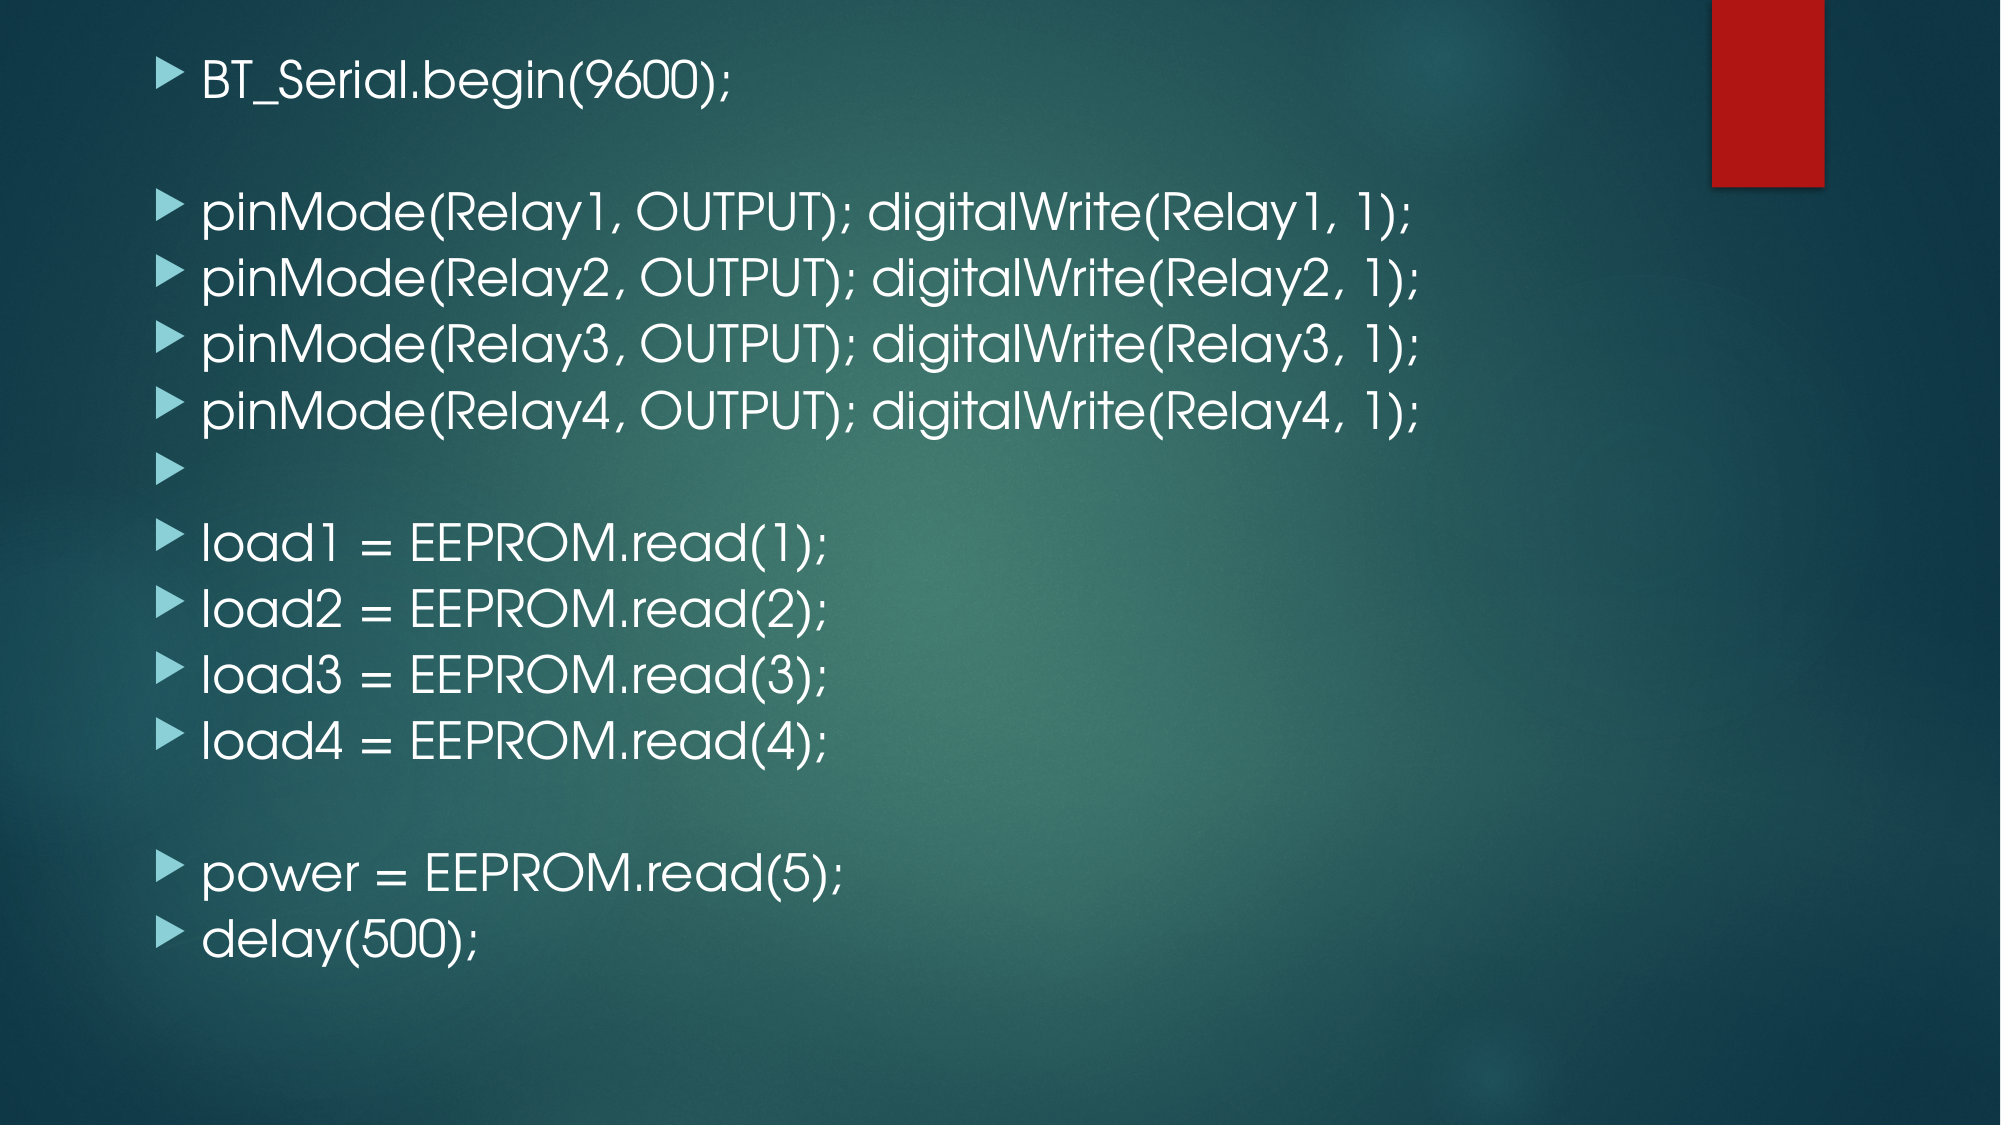

BT_Serial.begin(9600);

pinMode(Relay1, OUTPUT); digitalWrite(Relay1, 1);
pinMode(Relay2, OUTPUT); digitalWrite(Relay2, 1);
pinMode(Relay3, OUTPUT); digitalWrite(Relay3, 1);
pinMode(Relay4, OUTPUT); digitalWrite(Relay4, 1);

load1 = EEPROM.read(1);
load2 = EEPROM.read(2);
load3 = EEPROM.read(3);
load4 = EEPROM.read(4);

power = EEPROM.read(5);
delay(500);